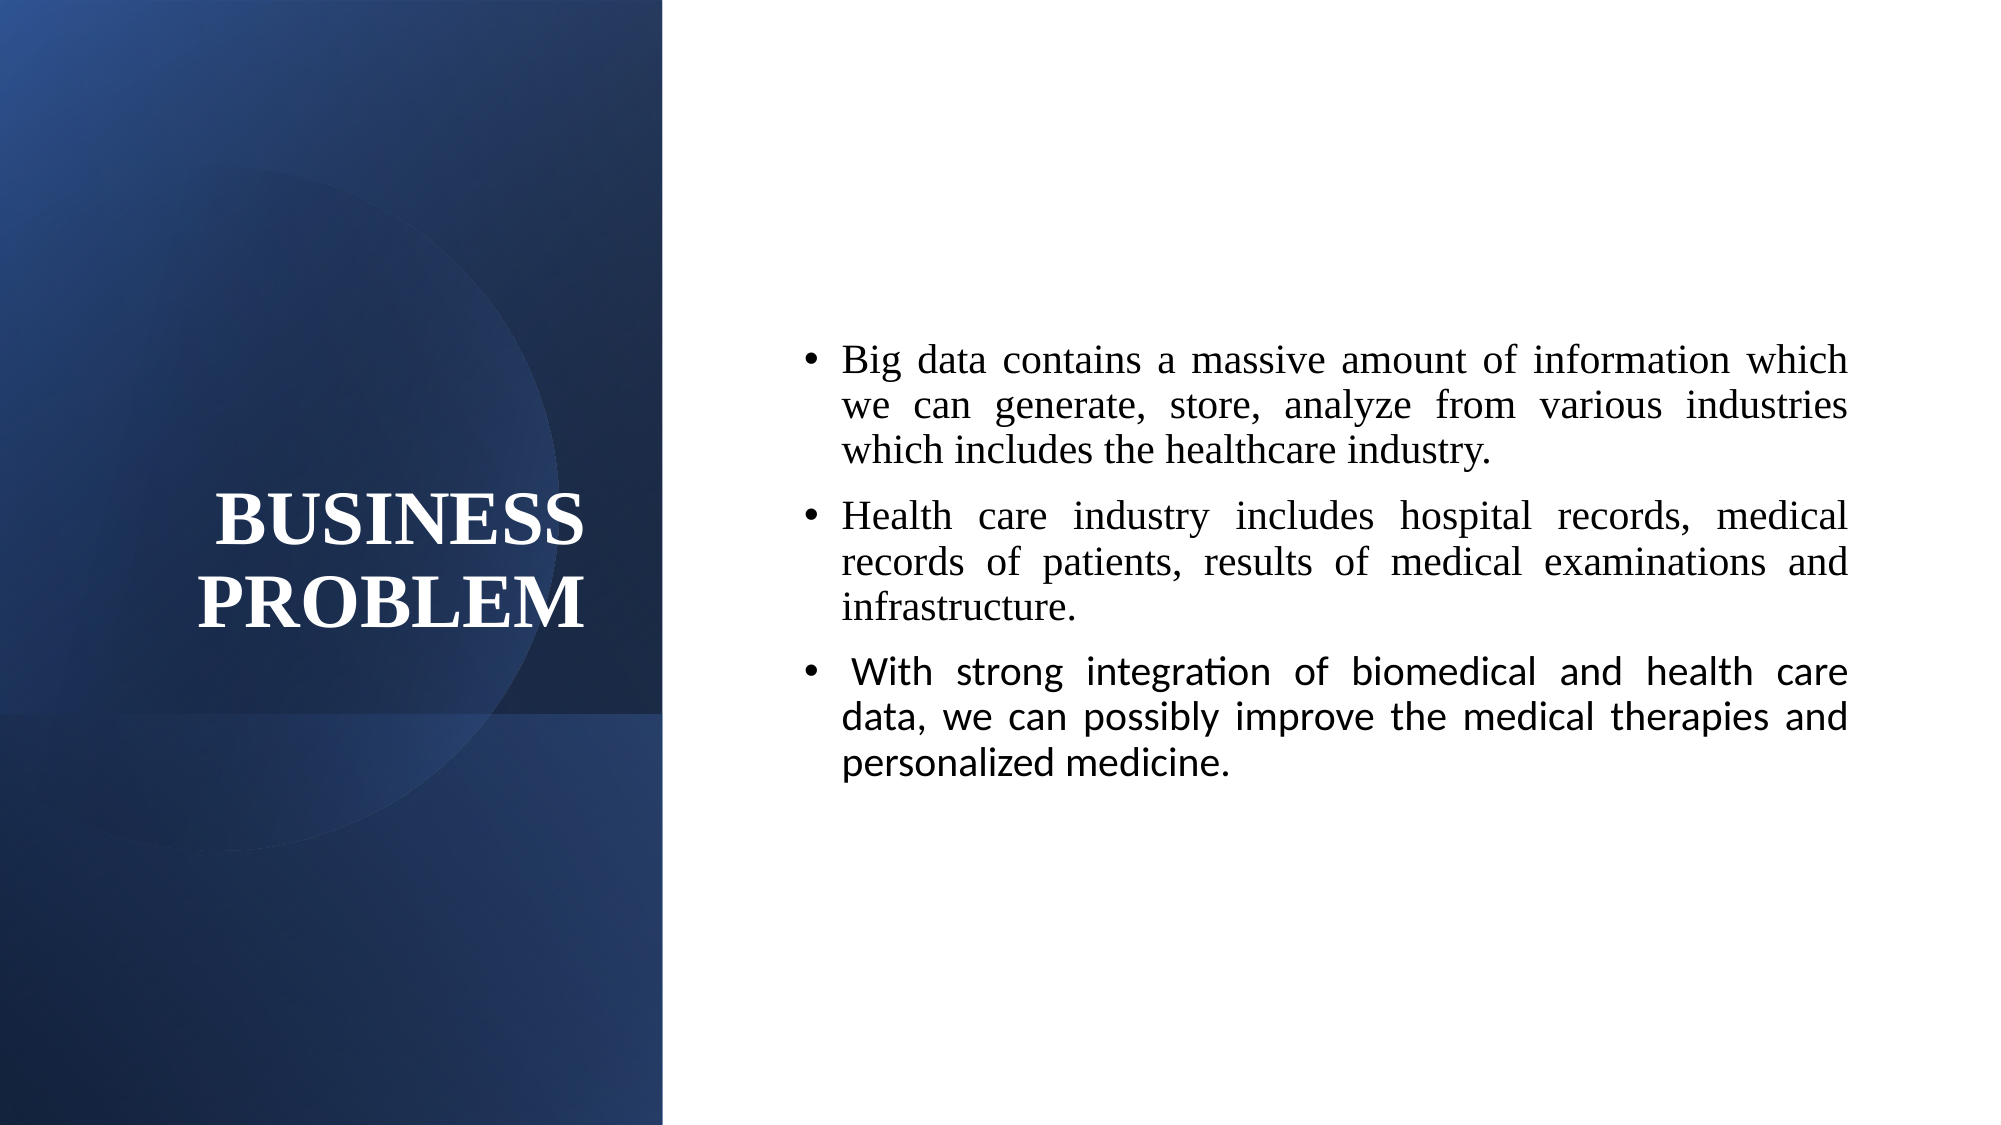

Big data contains a massive amount of information which we can generate, store, analyze from various industries which includes the healthcare industry.
Health care industry includes hospital records, medical records of patients, results of medical examinations and infrastructure.
 With strong integration of biomedical and health care data, we can possibly improve the medical therapies and personalized medicine.

# BUSINESS PROBLEM